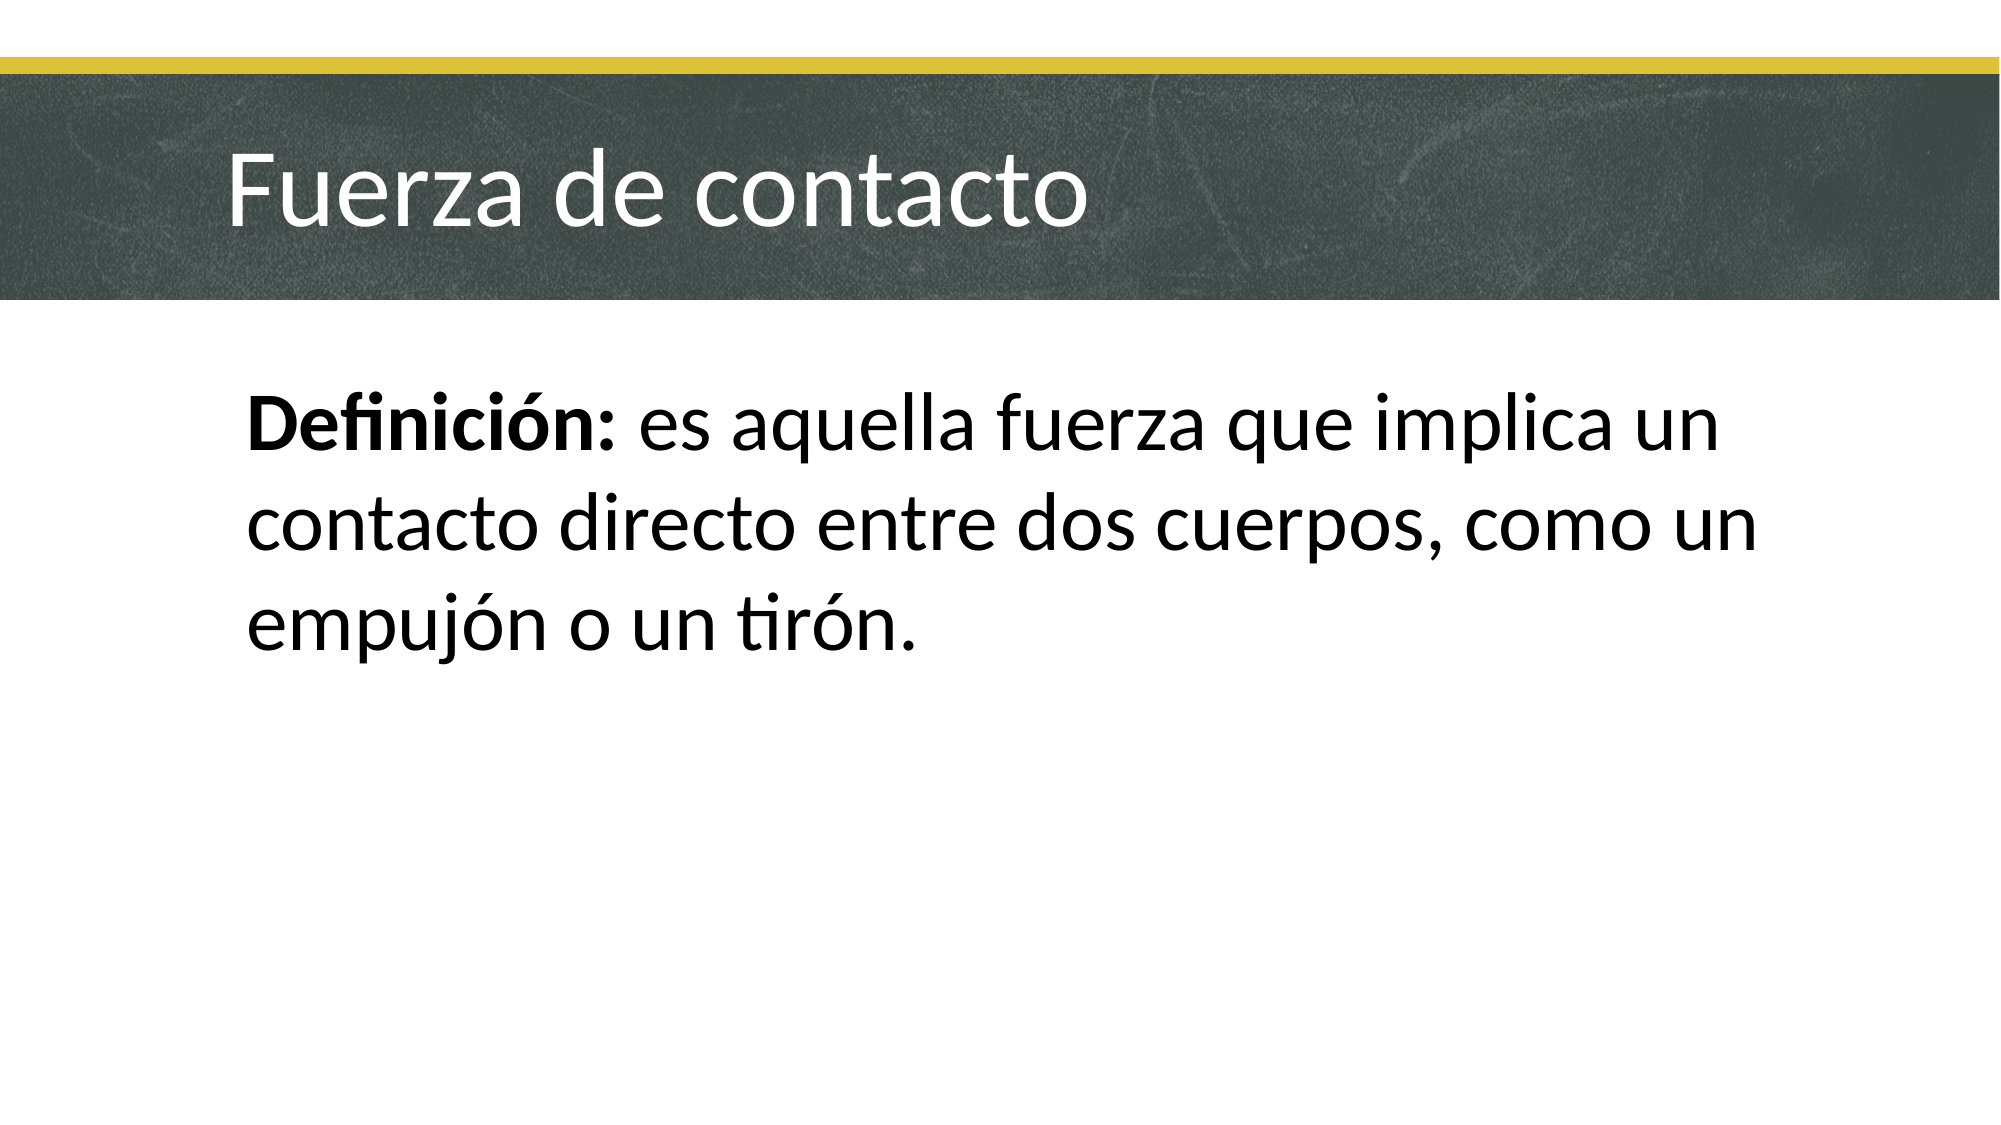

# Fuerza de contacto
Definición: es aquella fuerza que implica un contacto directo entre dos cuerpos, como un empujón o un tirón.